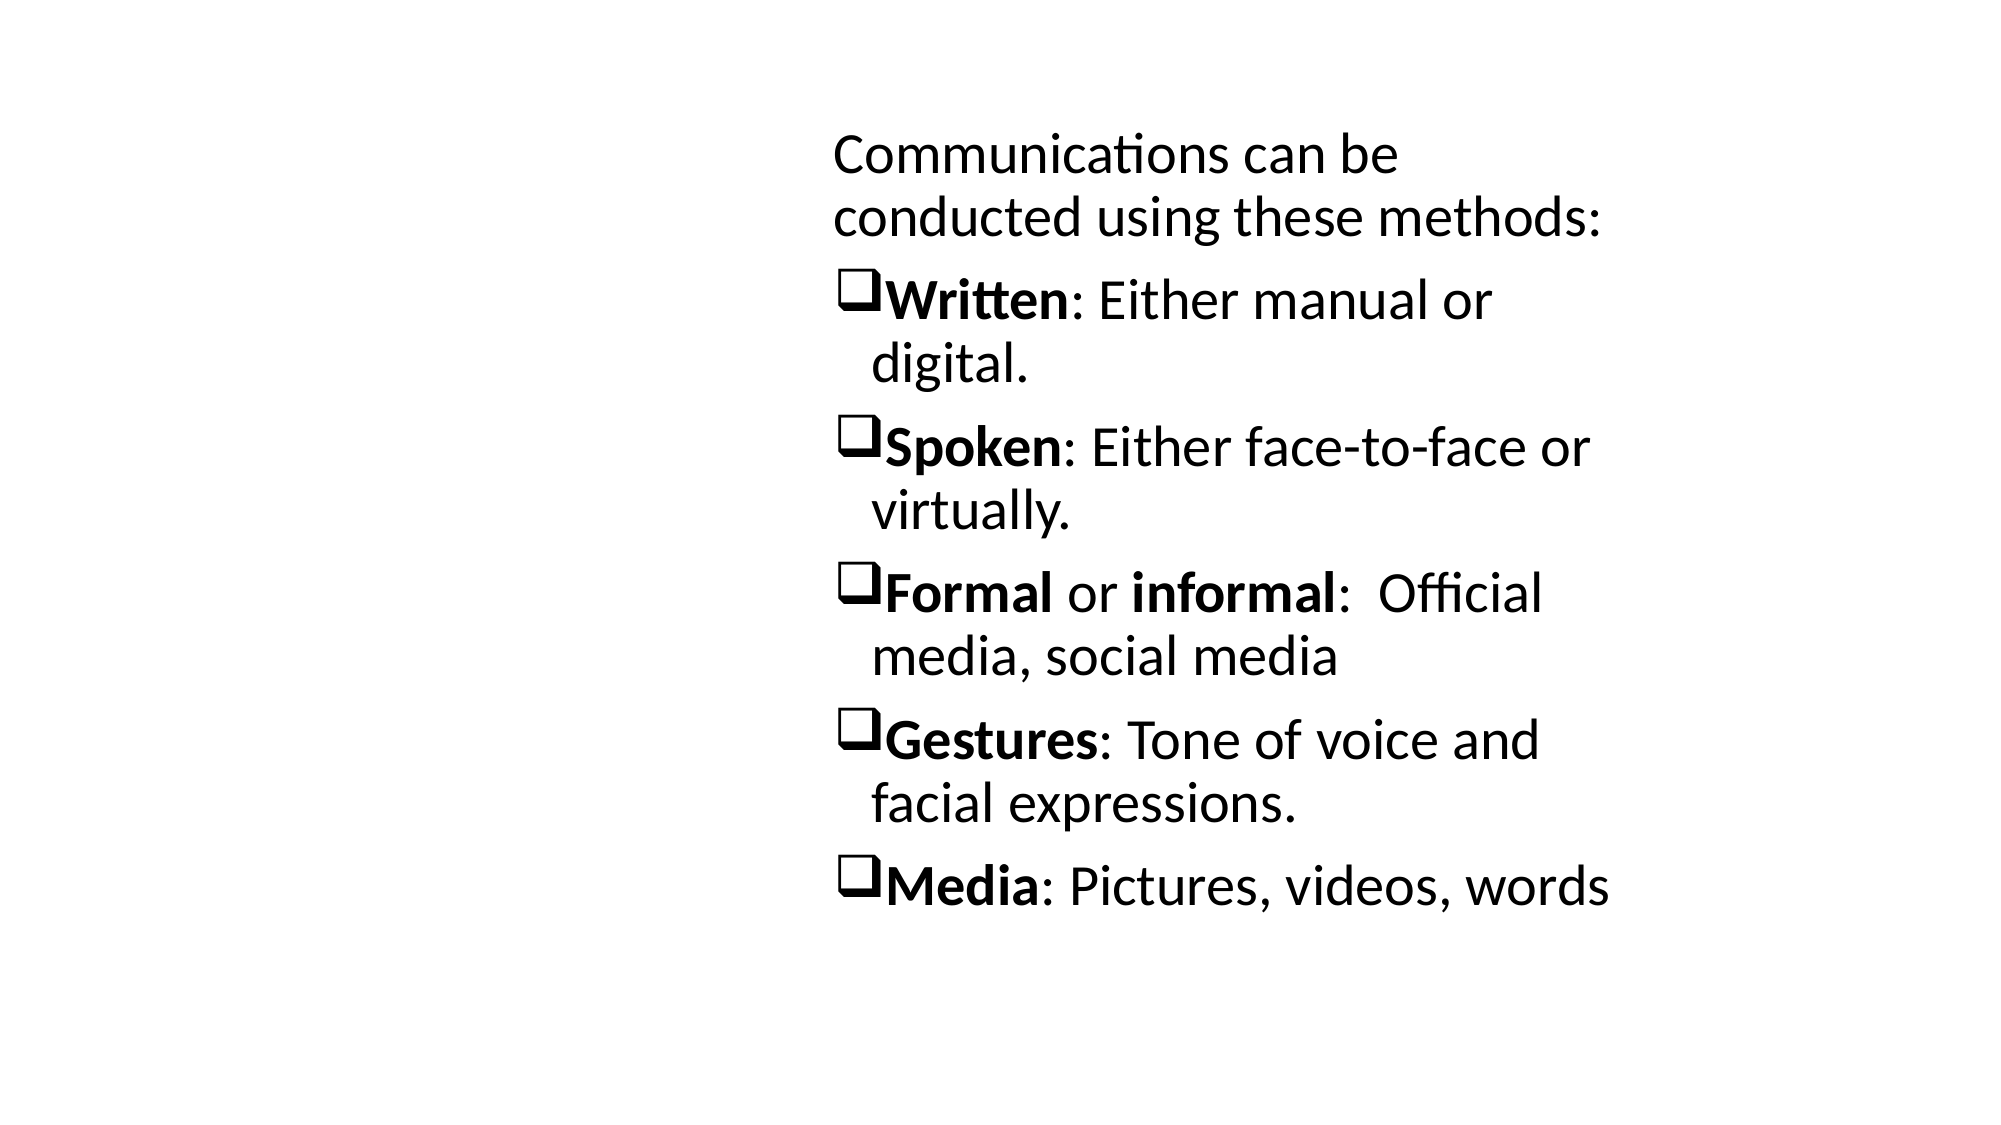

# Communications Management - Methods to communicate
Communications can be conducted using these methods:
Written: Either manual or digital.
Spoken: Either face-to-face or virtually.
Formal or informal:  Official media, social media
Gestures: Tone of voice and facial expressions.
Media: Pictures, videos, words